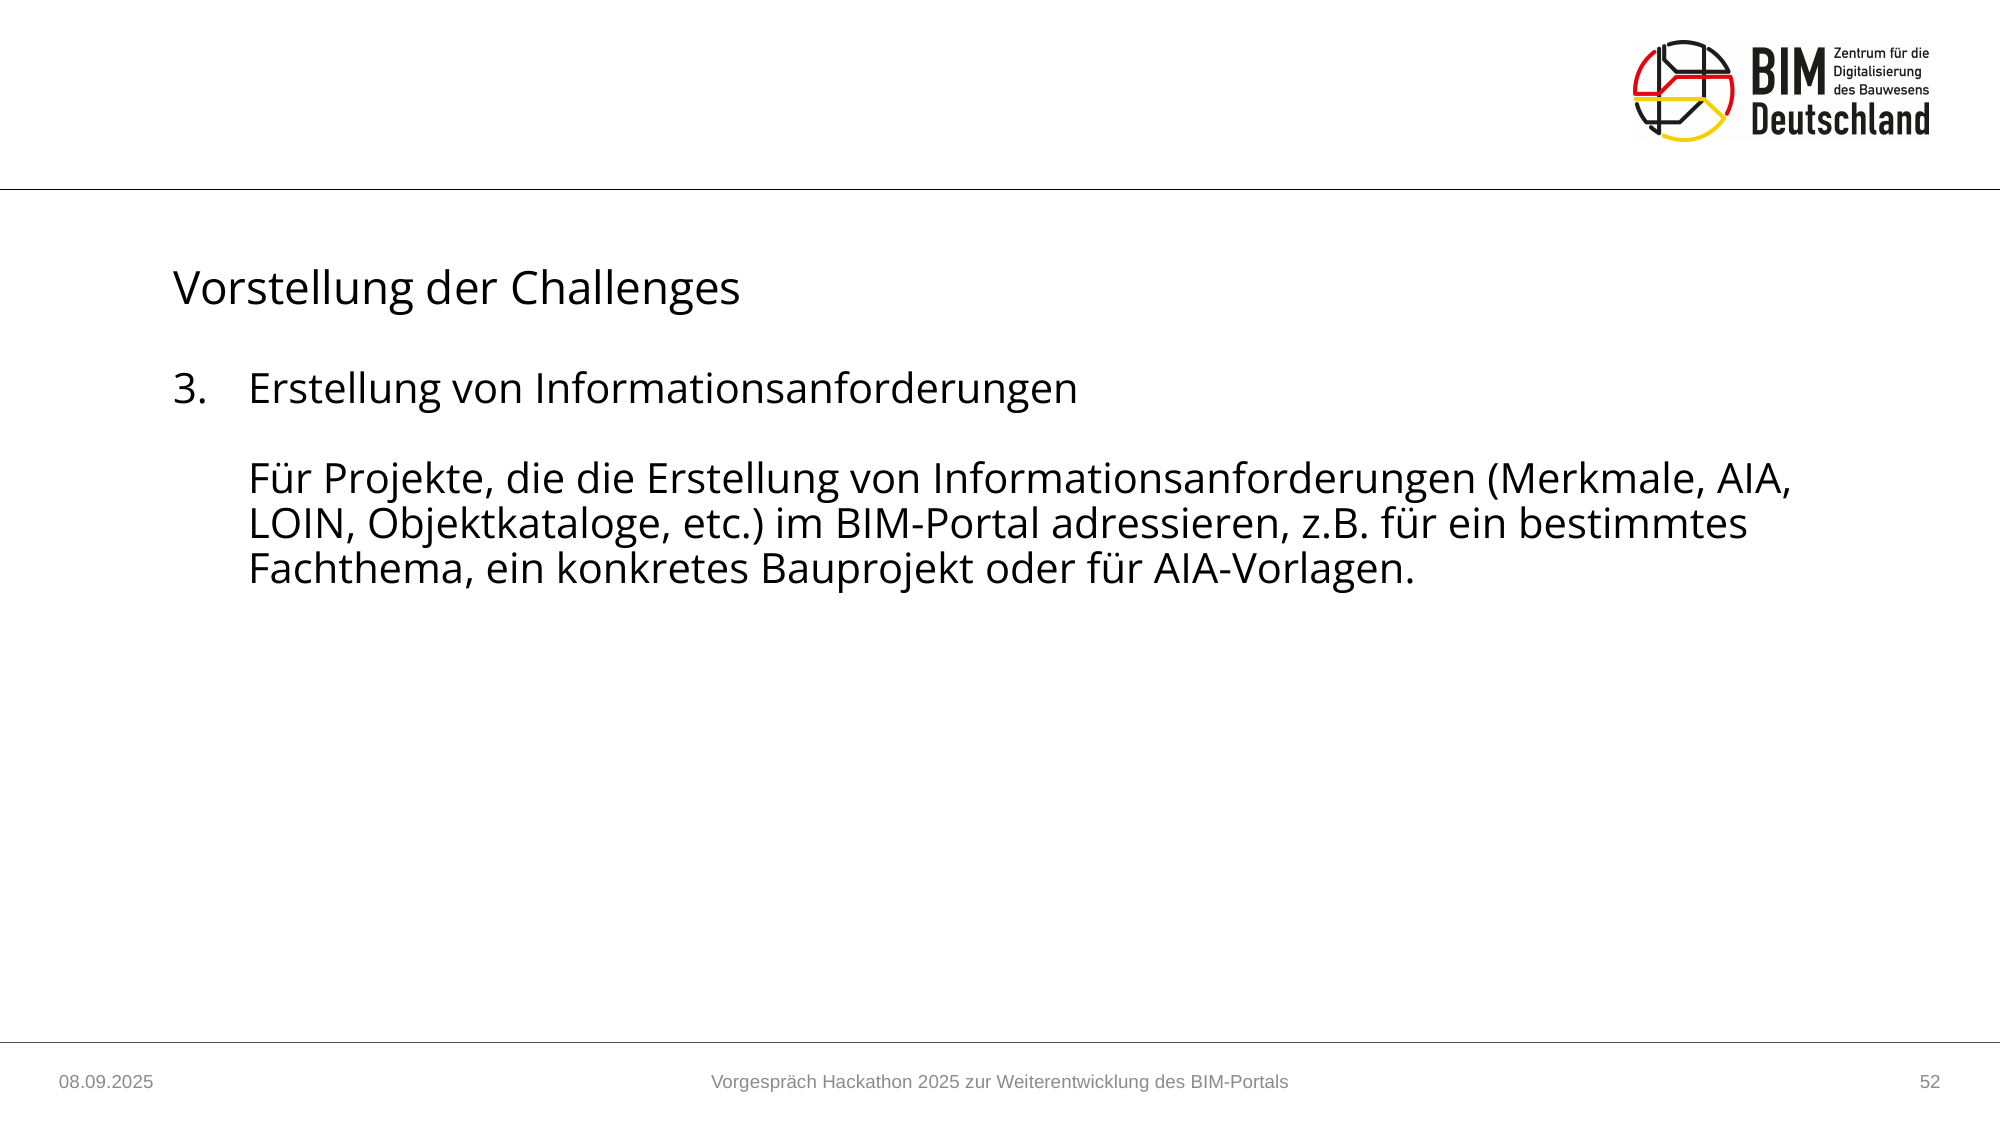

# Vorstellung der Challenges
Erstellung von Informationsanforderungen
Für Projekte, die die Erstellung von Informationsanforderungen (Merkmale, AIA, LOIN, Objektkataloge, etc.) im BIM-Portal adressieren, z.B. für ein bestimmtes Fachthema, ein konkretes Bauprojekt oder für AIA-Vorlagen.
08.09.2025
Vorgespräch Hackathon 2025 zur Weiterentwicklung des BIM-Portals
52